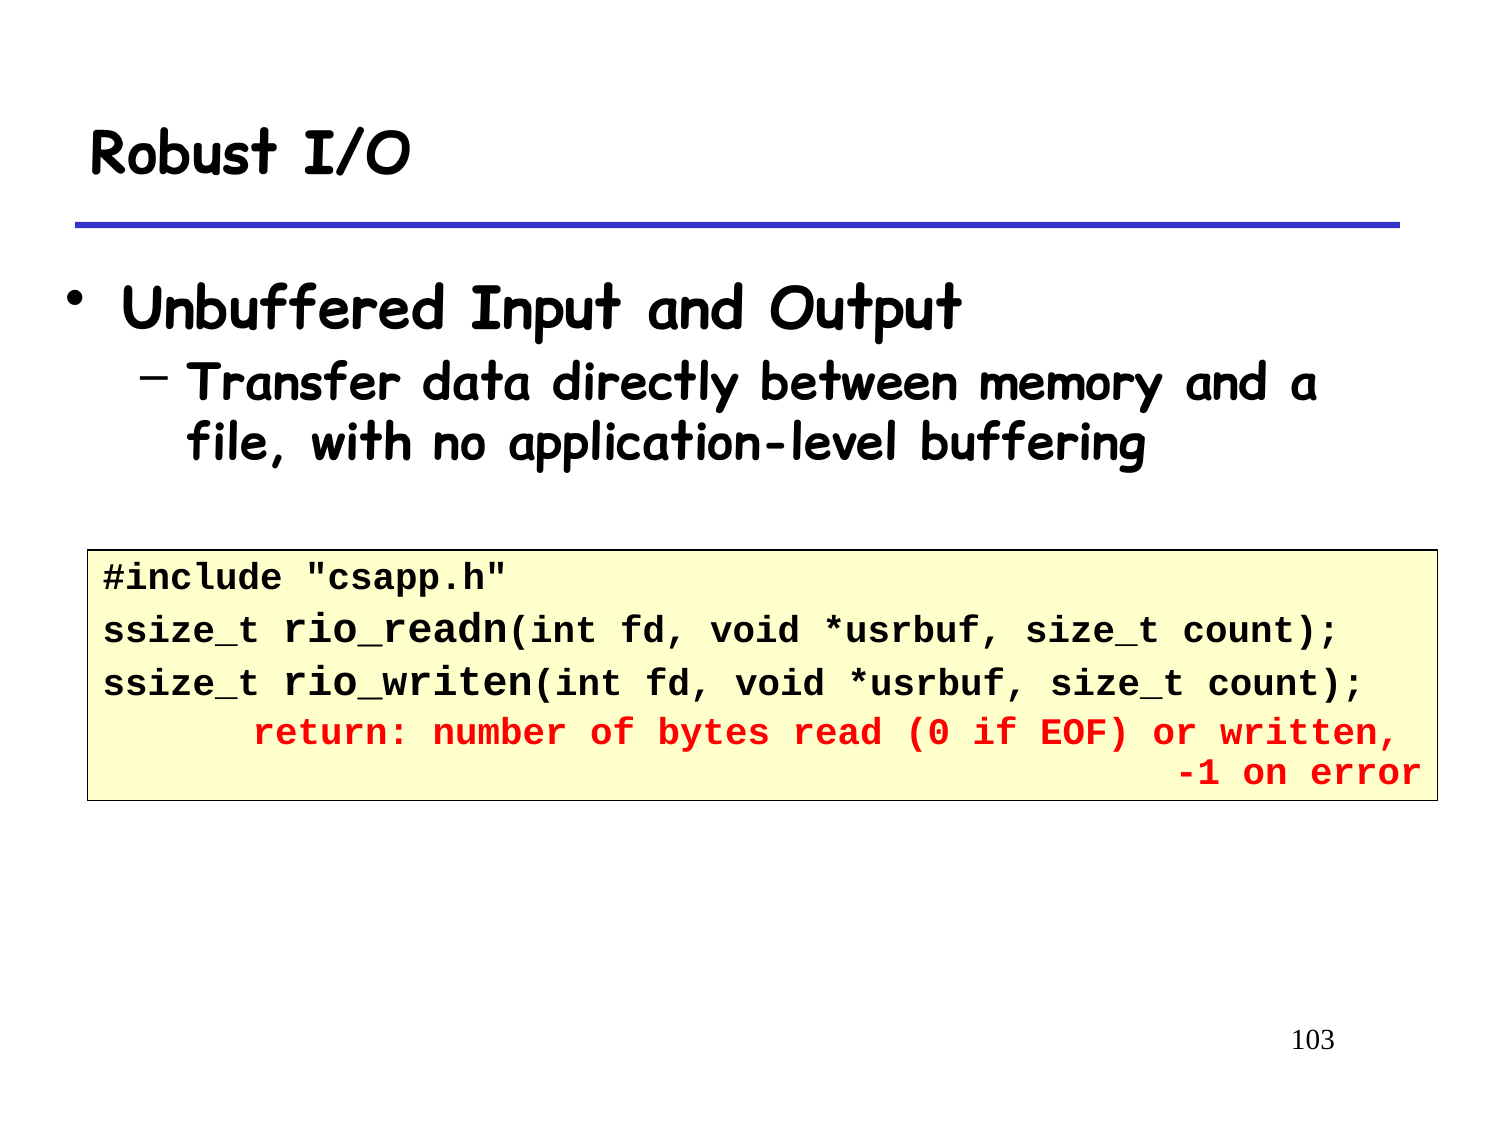

Robust I/O
Unbuffered Input and Output
Transfer data directly between memory and a file, with no application-level buffering

#include "csapp.h"
ssize_t rio_readn(int fd, void *usrbuf, size_t count);
ssize_t rio_writen(int fd, void *usrbuf, size_t count);
return: number of bytes read (0 if EOF) or written,
-1 on error
# 103